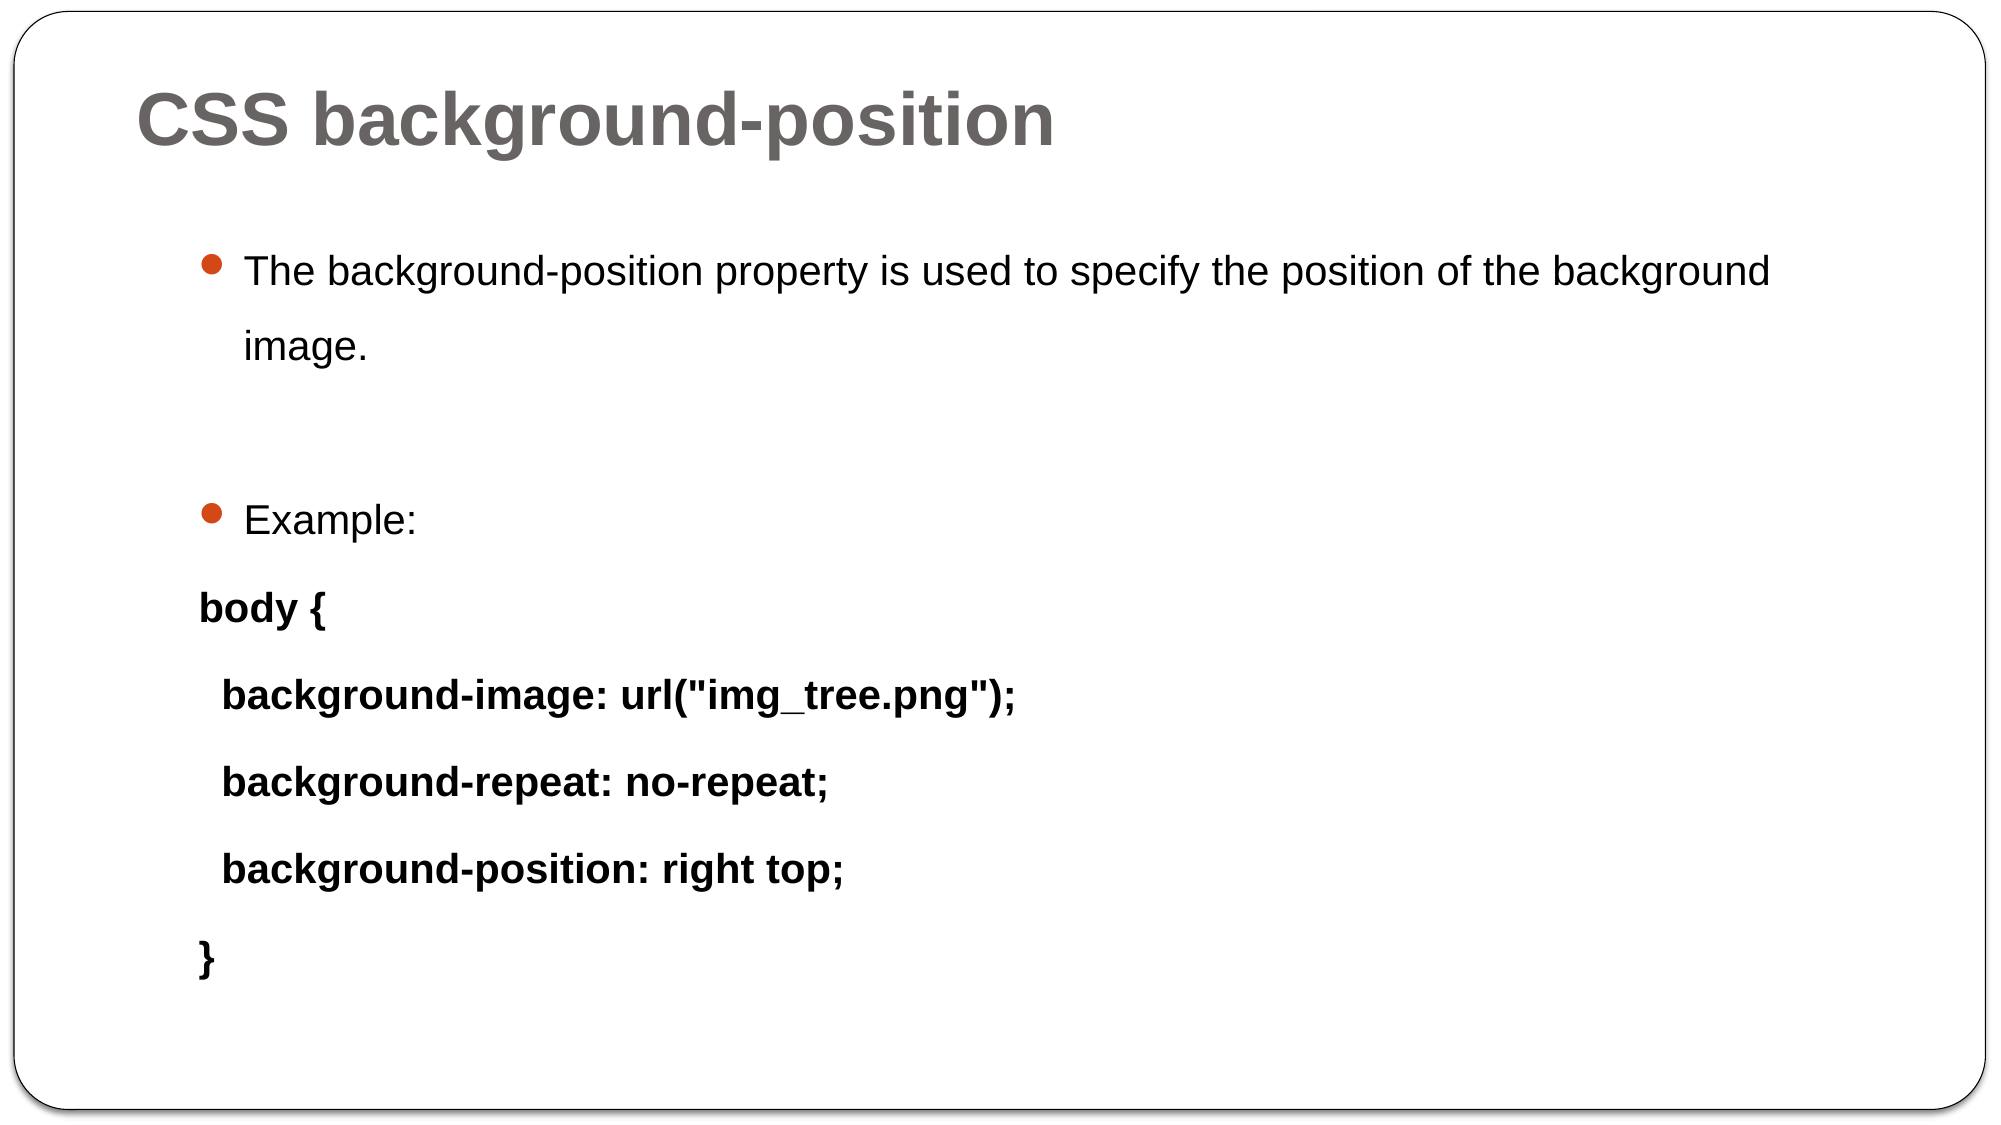

# CSS background-position
The background-position property is used to specify the position of the background image.

Example:
body {
  background-image: url("img_tree.png");
  background-repeat: no-repeat;
  background-position: right top;
}